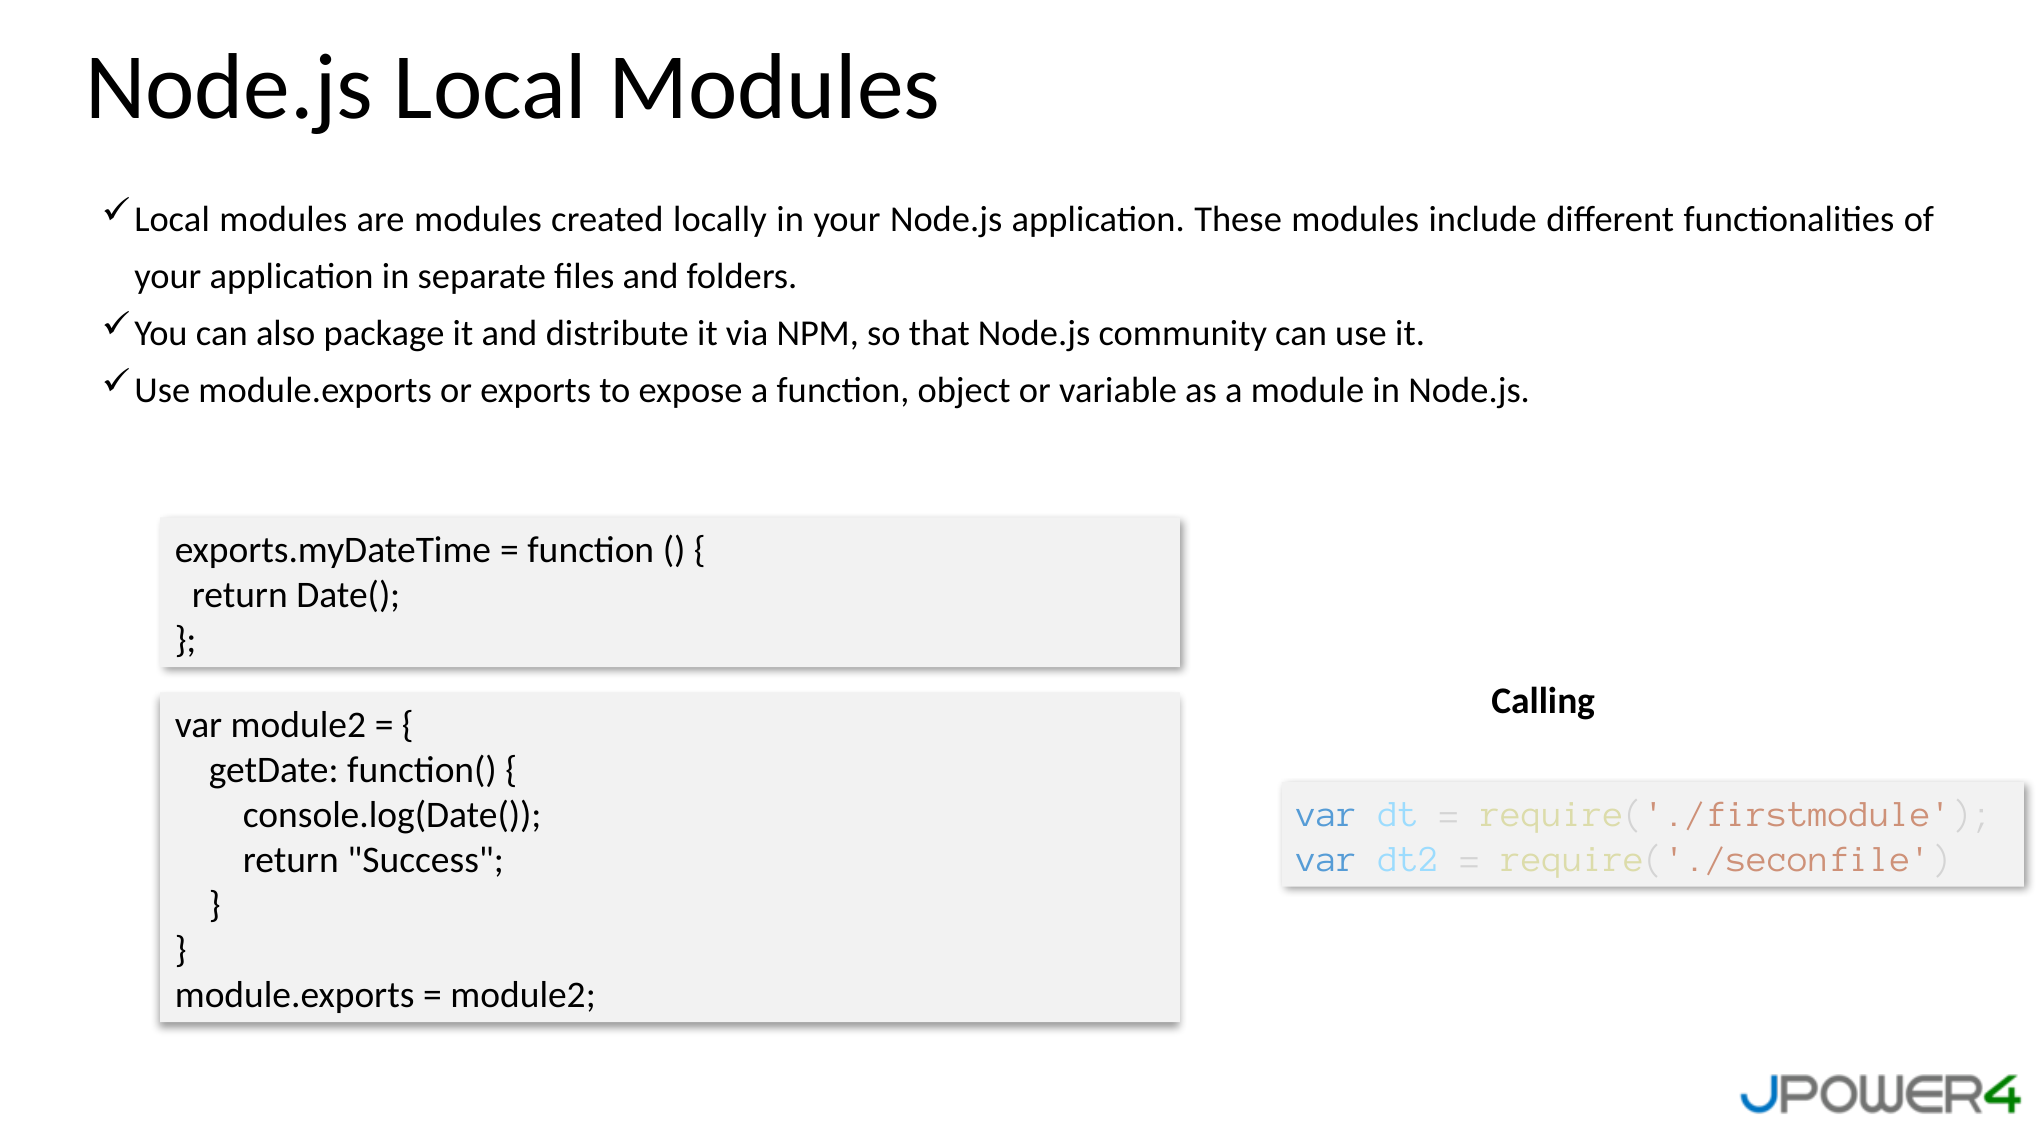

Node.js Local Modules
Local modules are modules created locally in your Node.js application. These modules include different functionalities of your application in separate files and folders.
You can also package it and distribute it via NPM, so that Node.js community can use it.
Use module.exports or exports to expose a function, object or variable as a module in Node.js.

exports.myDateTime = function () {
  return Date();
};
Calling
var module2 = {
    getDate: function() {
        console.log(Date());
        return "Success";
    }
}
module.exports = module2;
var dt = require('./firstmodule');
var dt2 = require('./seconfile')